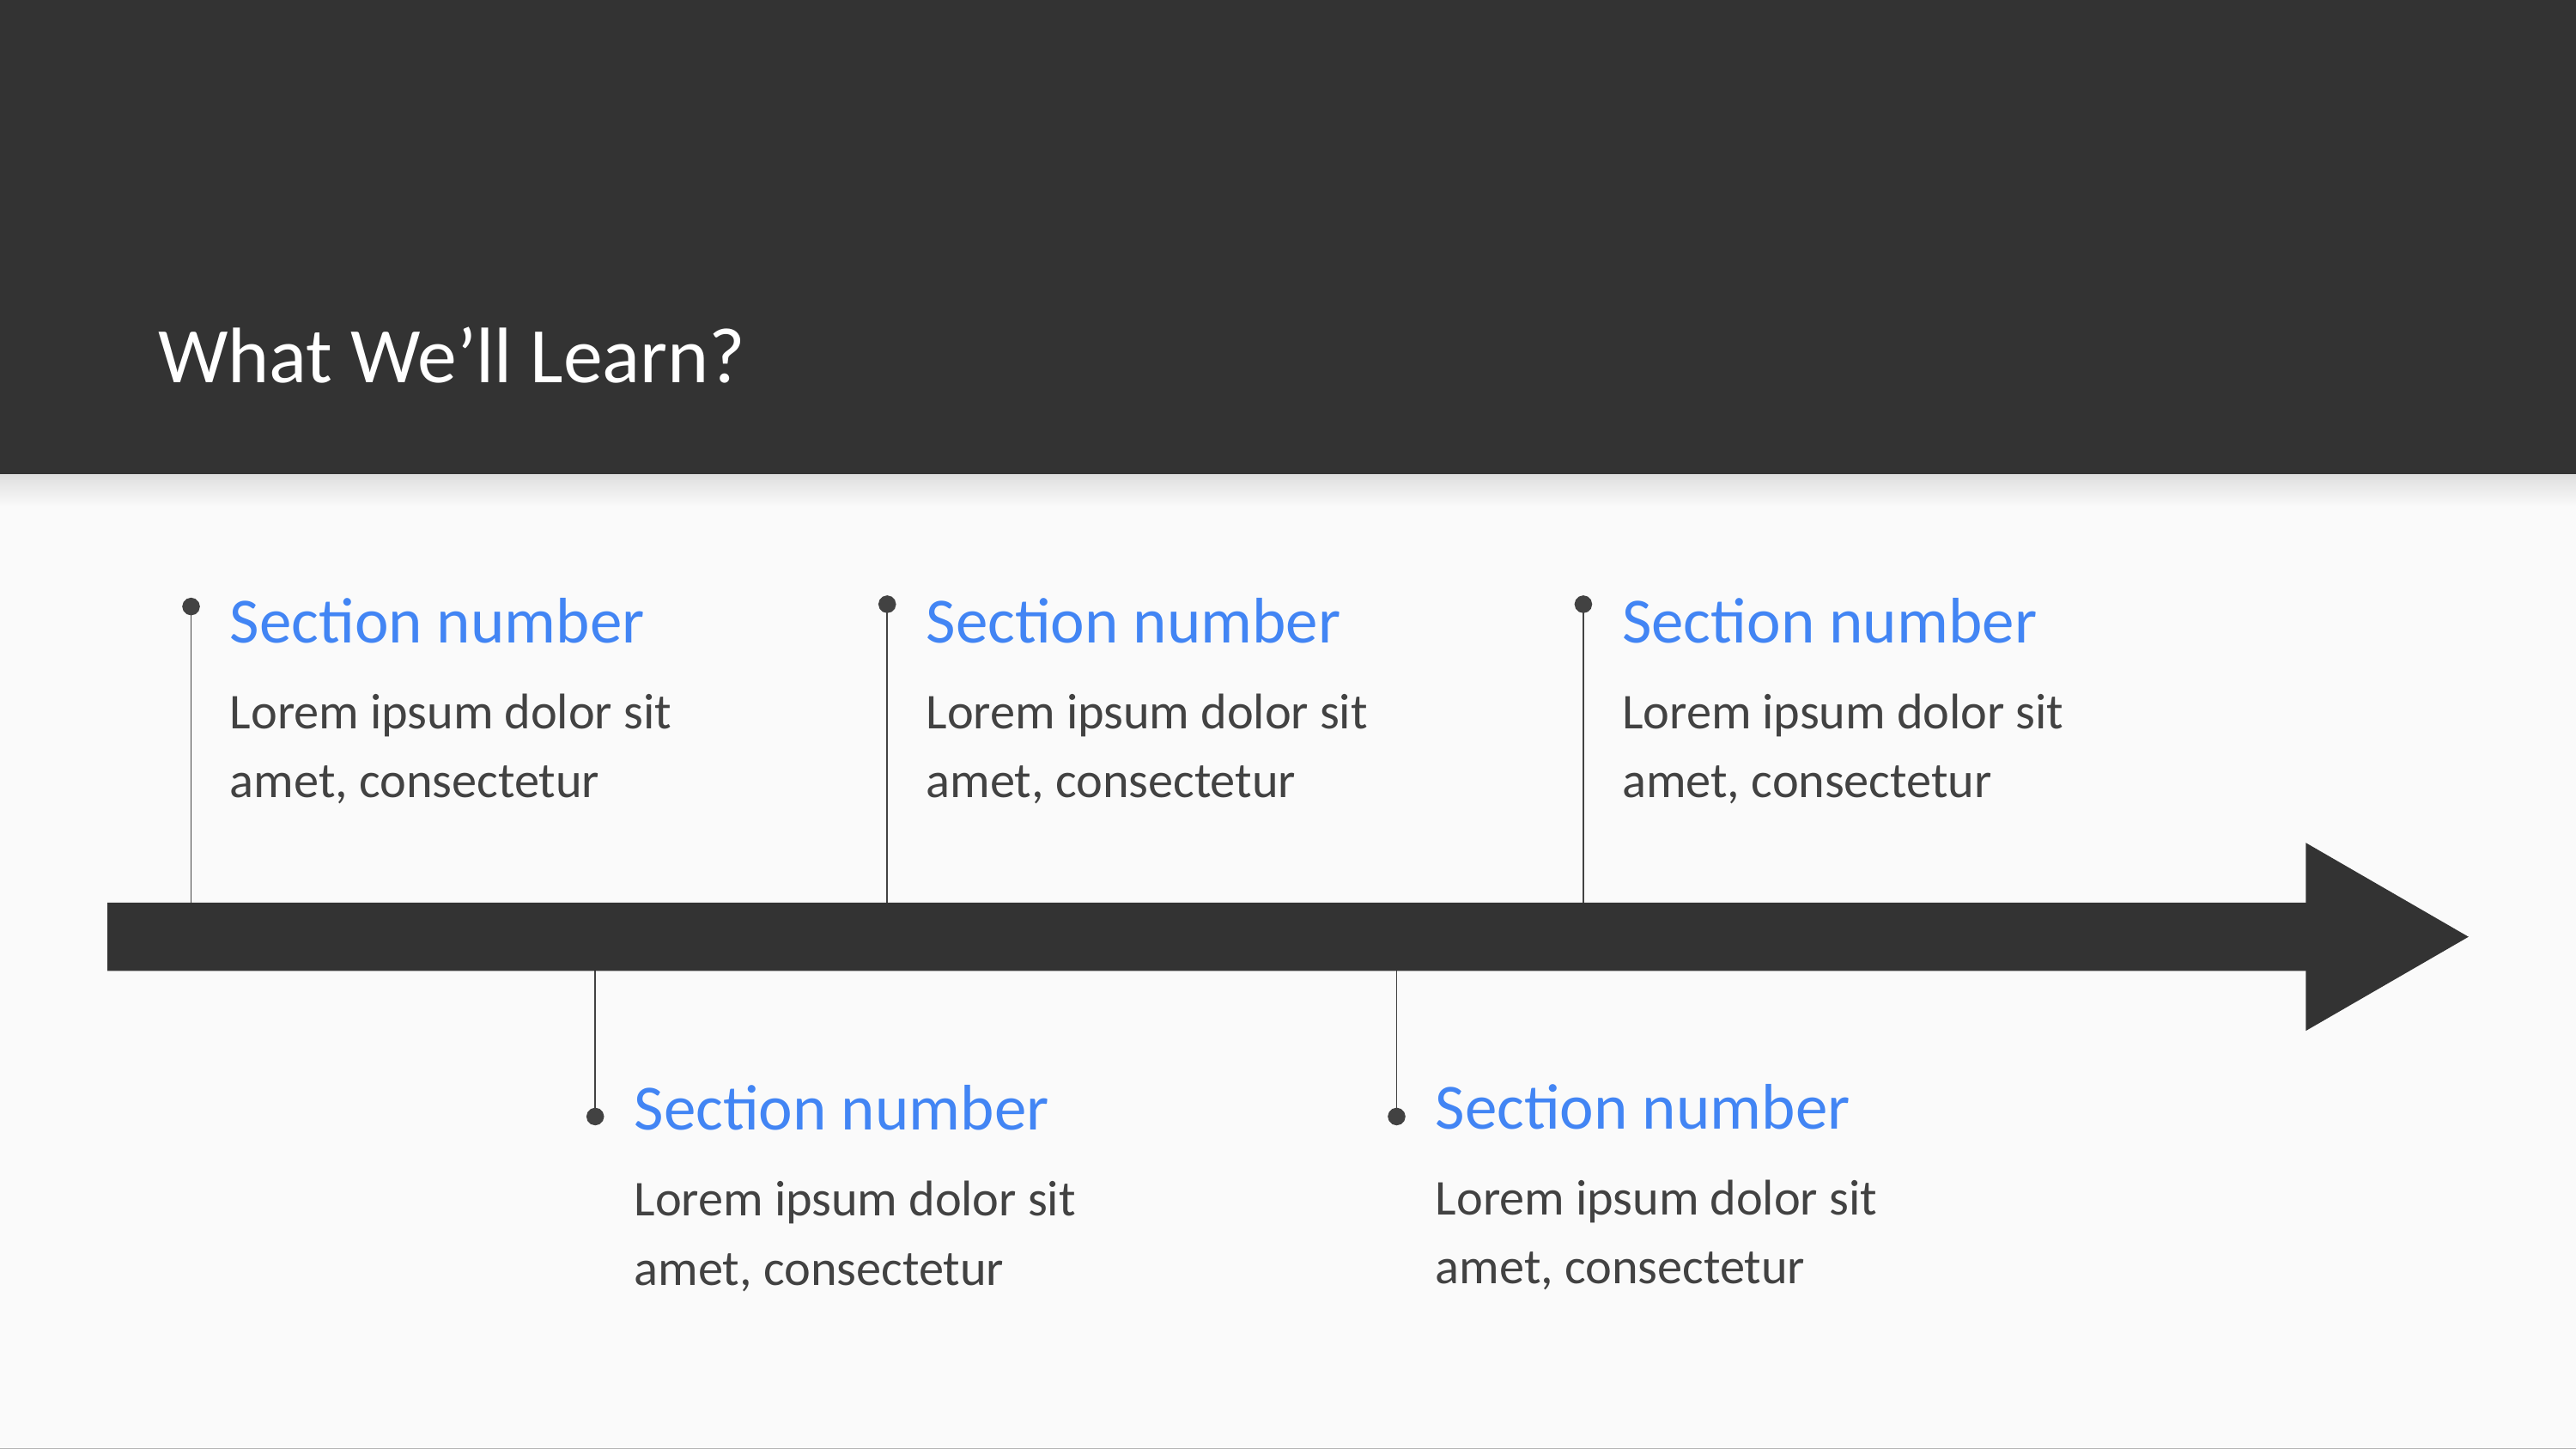

What We’ll Learn?
# Section number
Section number
Section number
Lorem ipsum dolor sit amet, consectetur
Lorem ipsum dolor sit amet, consectetur
Lorem ipsum dolor sit amet, consectetur

Section number
Section number
Lorem ipsum dolor sit amet, consectetur
Lorem ipsum dolor sit amet, consectetur